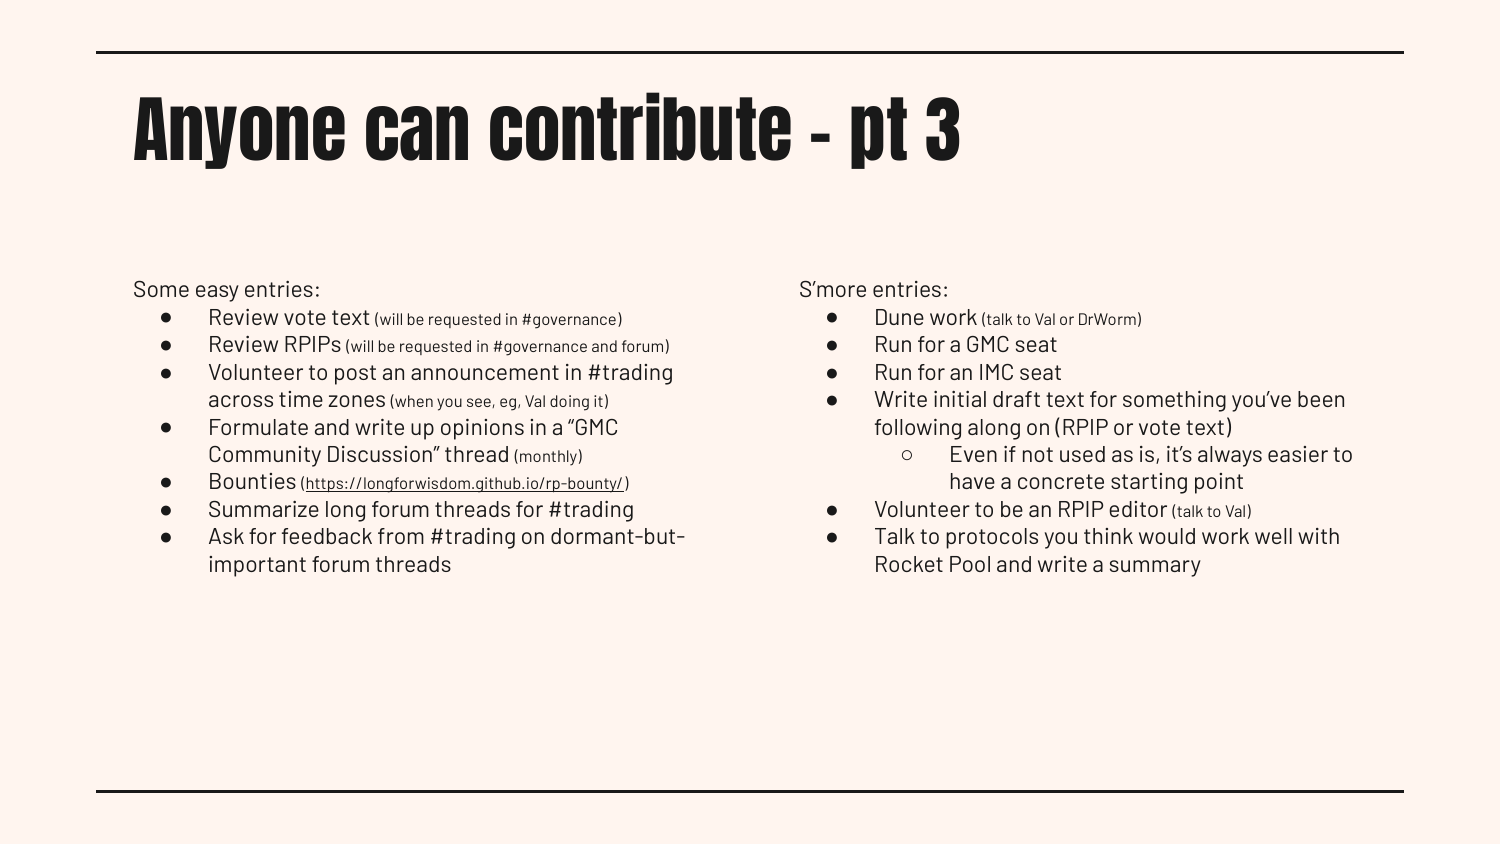

# Anyone can contribute - pt 3
Some easy entries:
Review vote text (will be requested in #governance)
Review RPIPs (will be requested in #governance and forum)
Volunteer to post an announcement in #trading across time zones (when you see, eg, Val doing it)
Formulate and write up opinions in a “GMC Community Discussion” thread (monthly)
Bounties (https://longforwisdom.github.io/rp-bounty/)
Summarize long forum threads for #trading
Ask for feedback from #trading on dormant-but-important forum threads
S’more entries:
Dune work (talk to Val or DrWorm)
Run for a GMC seat
Run for an IMC seat
Write initial draft text for something you’ve been following along on (RPIP or vote text)
Even if not used as is, it’s always easier to have a concrete starting point
Volunteer to be an RPIP editor (talk to Val)
Talk to protocols you think would work well with Rocket Pool and write a summary